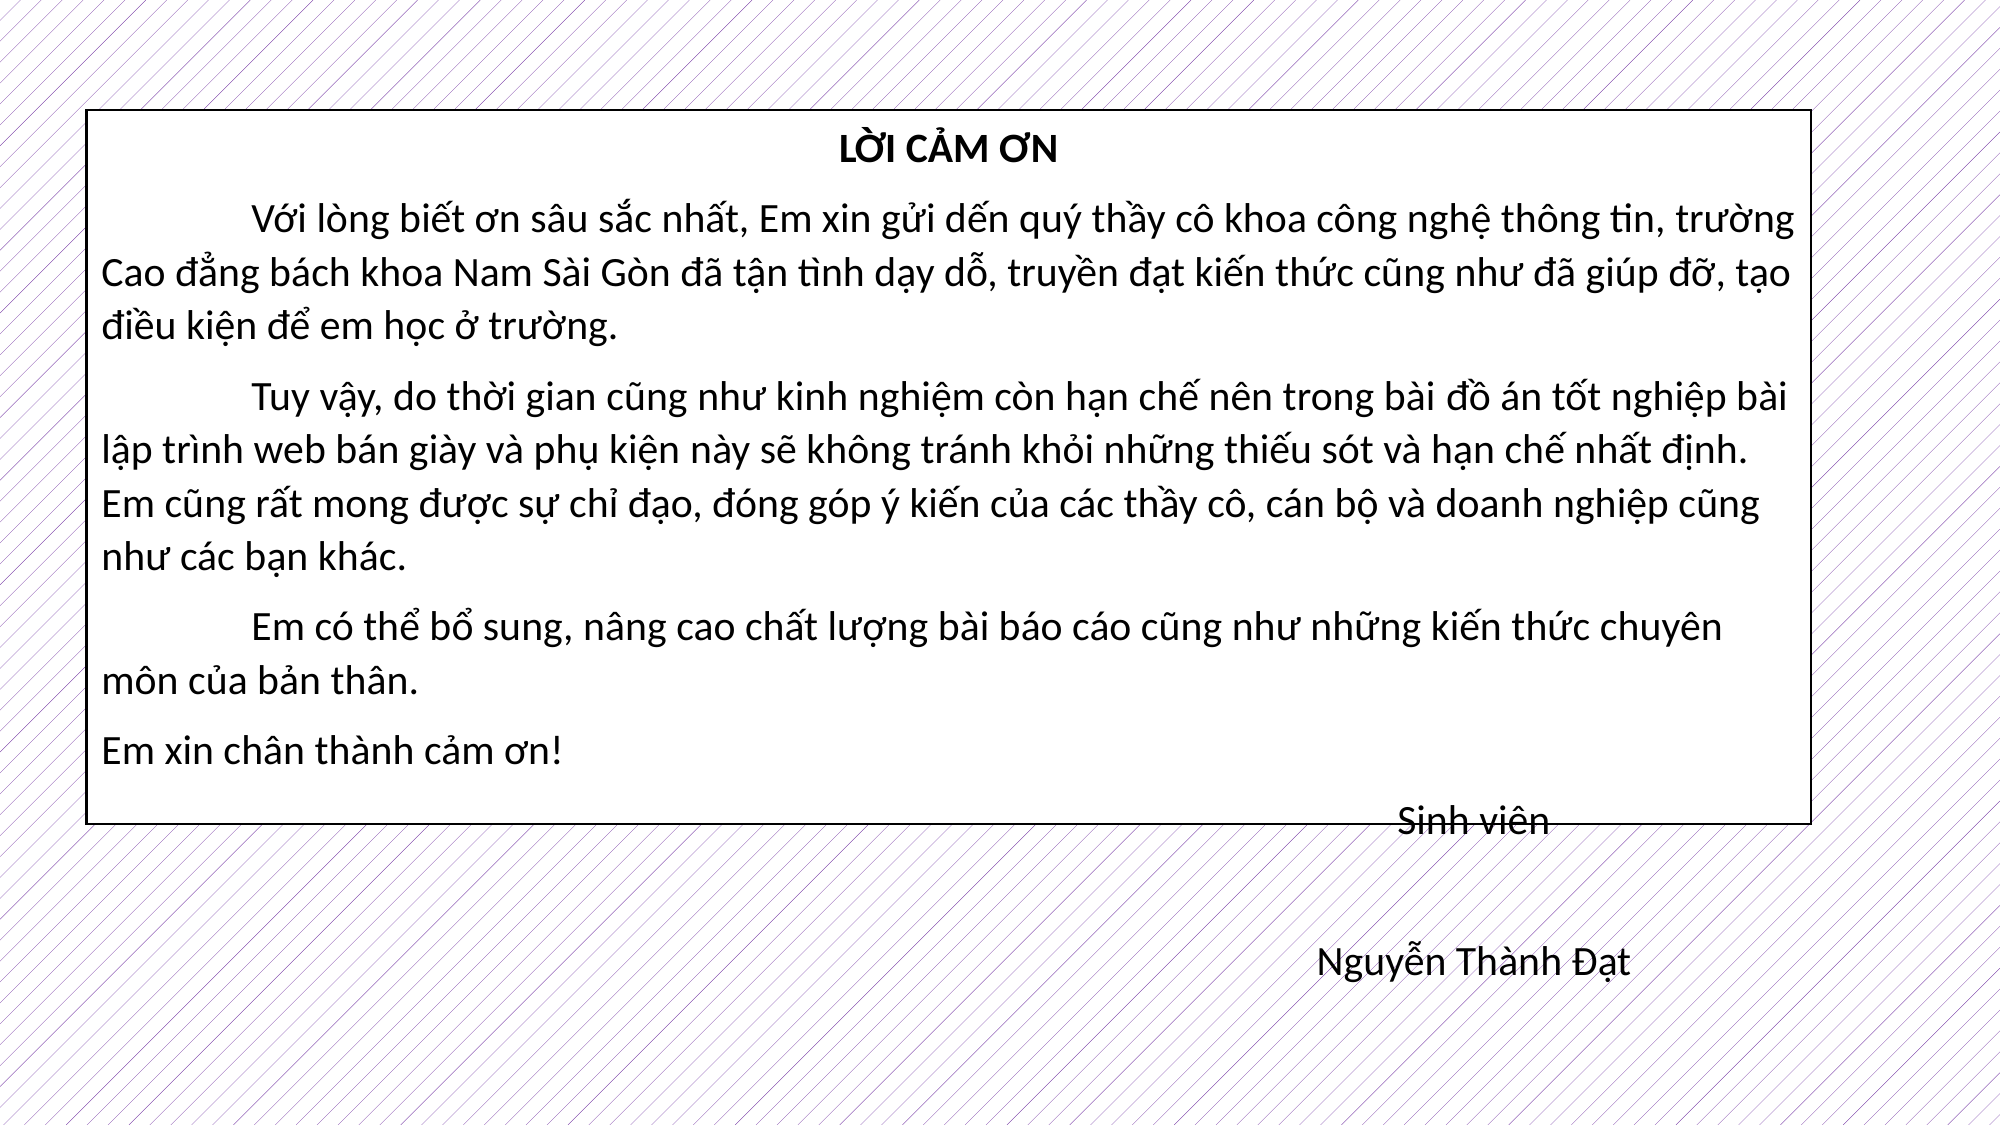

LỜI CẢM ƠN
	Với lòng biết ơn sâu sắc nhất, Em xin gửi dến quý thầy cô khoa công nghệ thông tin, trường Cao đẳng bách khoa Nam Sài Gòn đã tận tình dạy dỗ, truyền đạt kiến thức cũng như đã giúp đỡ, tạo điều kiện để em học ở trường.
	Tuy vậy, do thời gian cũng như kinh nghiệm còn hạn chế nên trong bài đồ án tốt nghiệp bài lập trình web bán giày và phụ kiện này sẽ không tránh khỏi những thiếu sót và hạn chế nhất định. Em cũng rất mong được sự chỉ đạo, đóng góp ý kiến của các thầy cô, cán bộ và doanh nghiệp cũng như các bạn khác.
	Em có thể bổ sung, nâng cao chất lượng bài báo cáo cũng như những kiến thức chuyên môn của bản thân.
Em xin chân thành cảm ơn!
			Sinh viên

							Nguyễn Thành Đạt